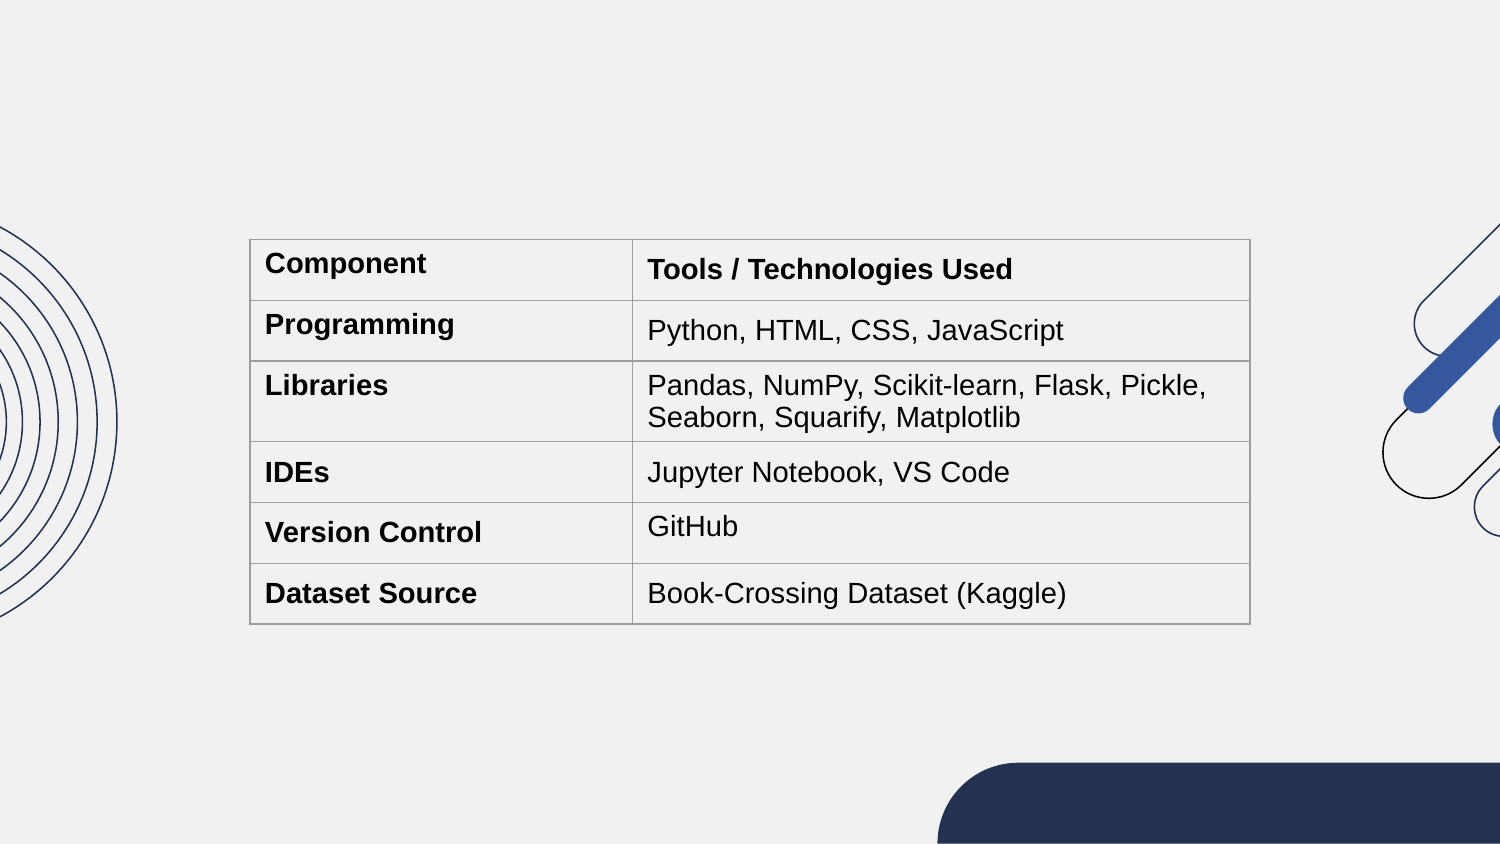

| Component | Tools / Technologies Used |
| --- | --- |
| Programming | Python, HTML, CSS, JavaScript |
| Libraries | Pandas, NumPy, Scikit-learn, Flask, Pickle, Seaborn, Squarify, Matplotlib |
| IDEs | Jupyter Notebook, VS Code |
| Version Control | GitHub |
| Dataset Source | Book-Crossing Dataset (Kaggle) |